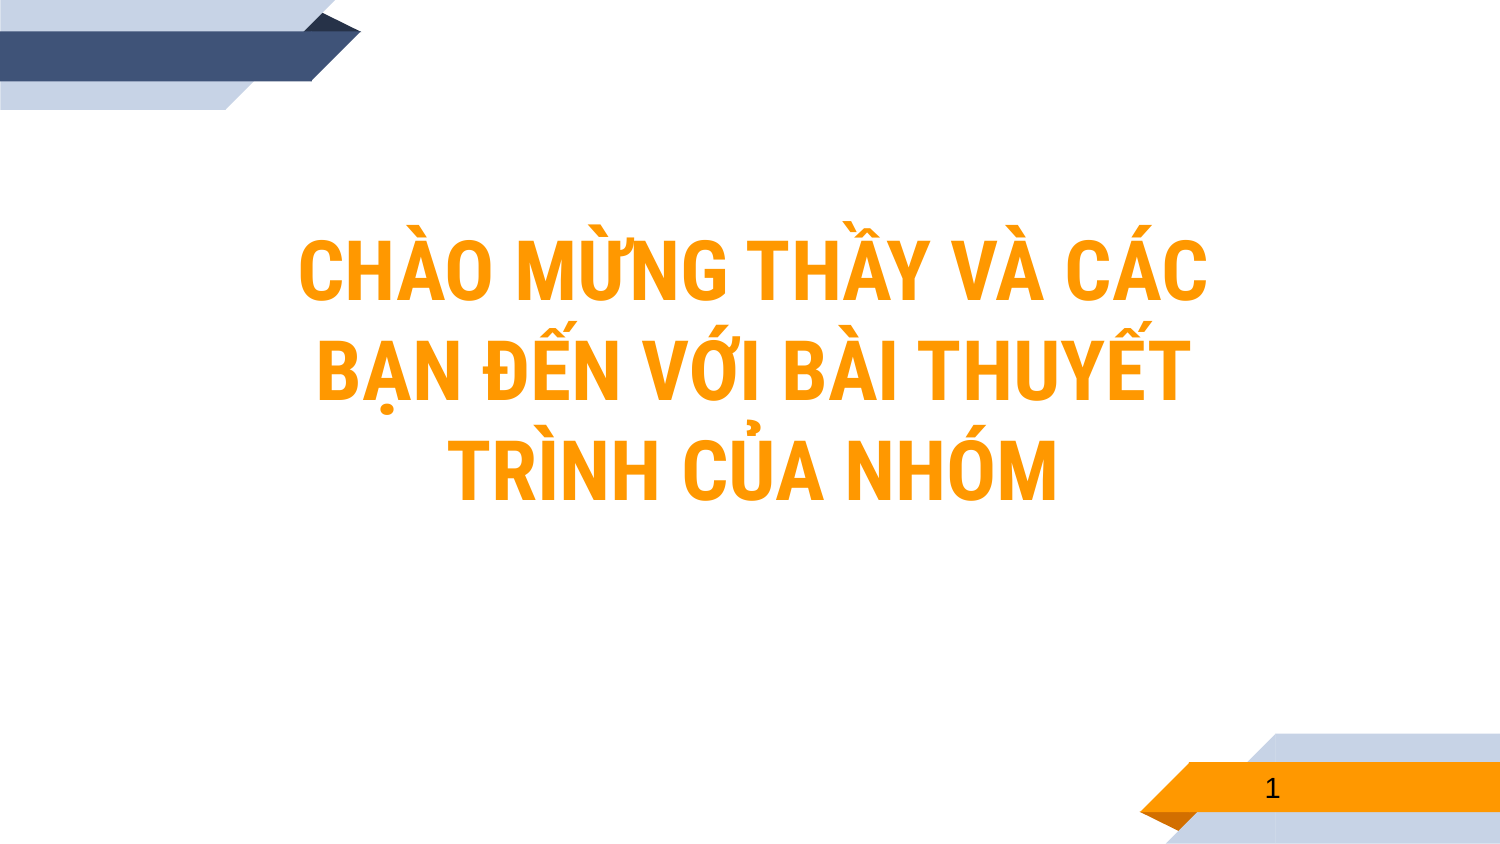

CHÀO MỪNG THẦY VÀ CÁC BẠN ĐẾN VỚI BÀI THUYẾT TRÌNH CỦA NHÓM
1